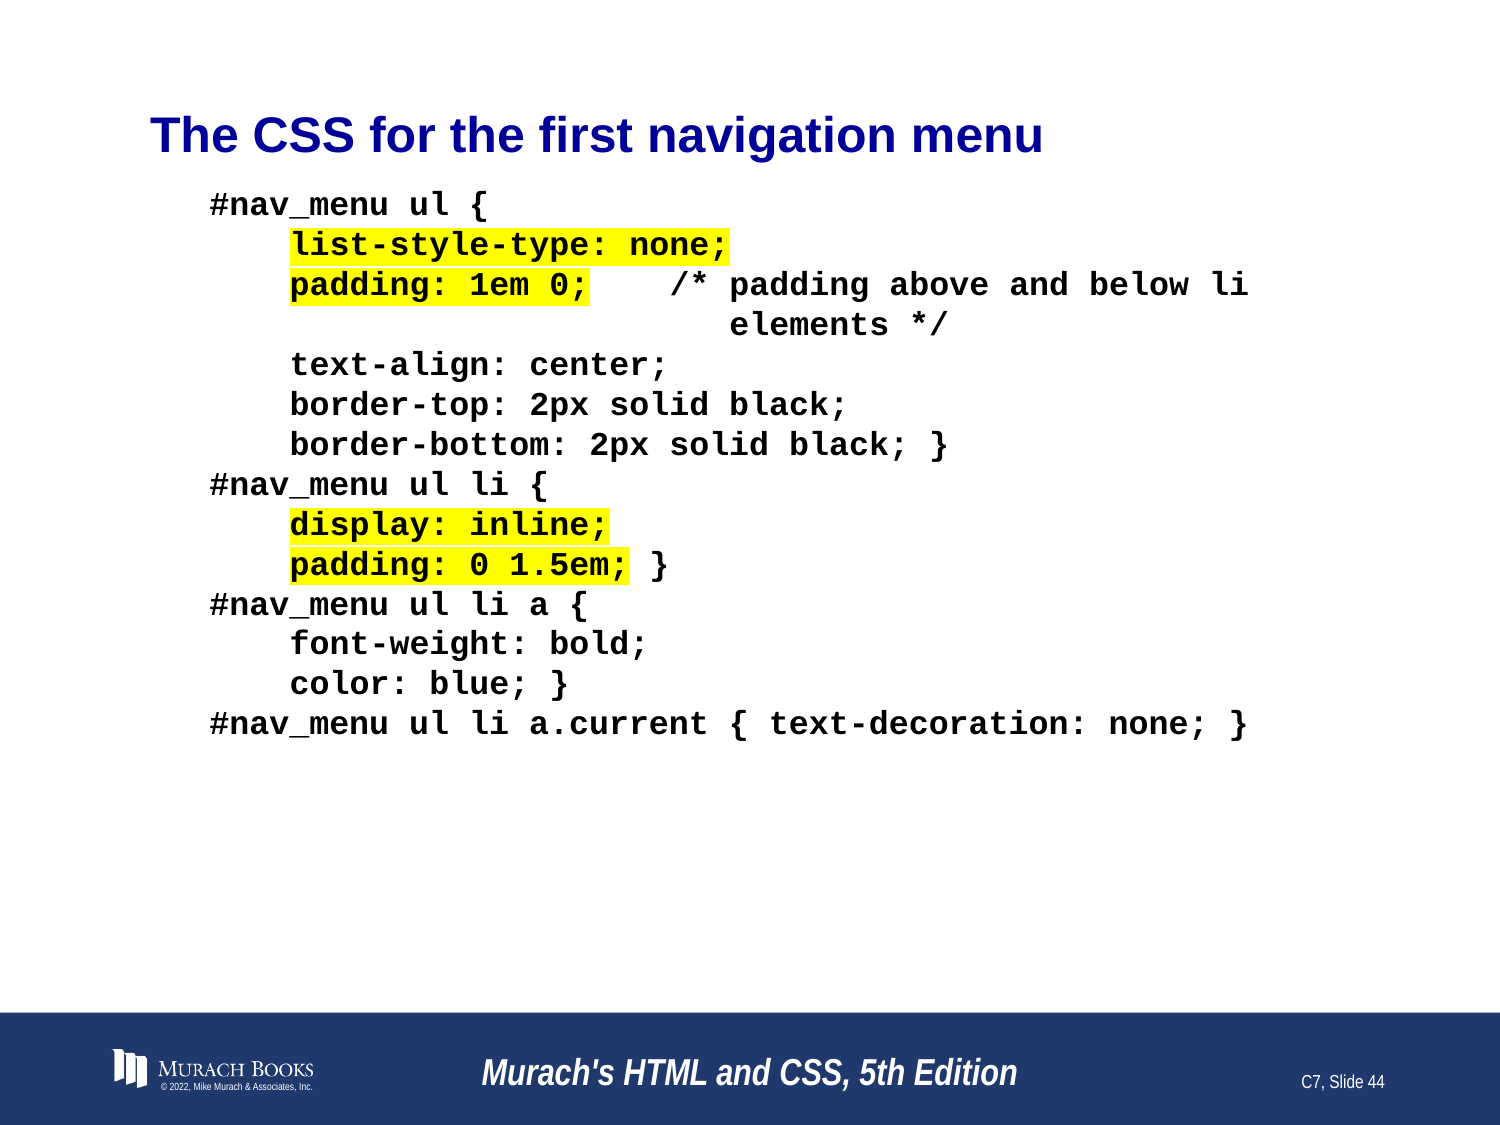

# The CSS for the first navigation menu
#nav_menu ul {
    list-style-type: none;
    padding: 1em 0;    /* padding above and below li
                          elements */
    text-align: center;
    border-top: 2px solid black;
    border-bottom: 2px solid black; }
#nav_menu ul li {
    display: inline;
    padding: 0 1.5em; }
#nav_menu ul li a {
    font-weight: bold;
    color: blue; }
#nav_menu ul li a.current { text-decoration: none; }

© 2022, Mike Murach & Associates, Inc.
Murach's HTML and CSS, 5th Edition

C7, Slide 44